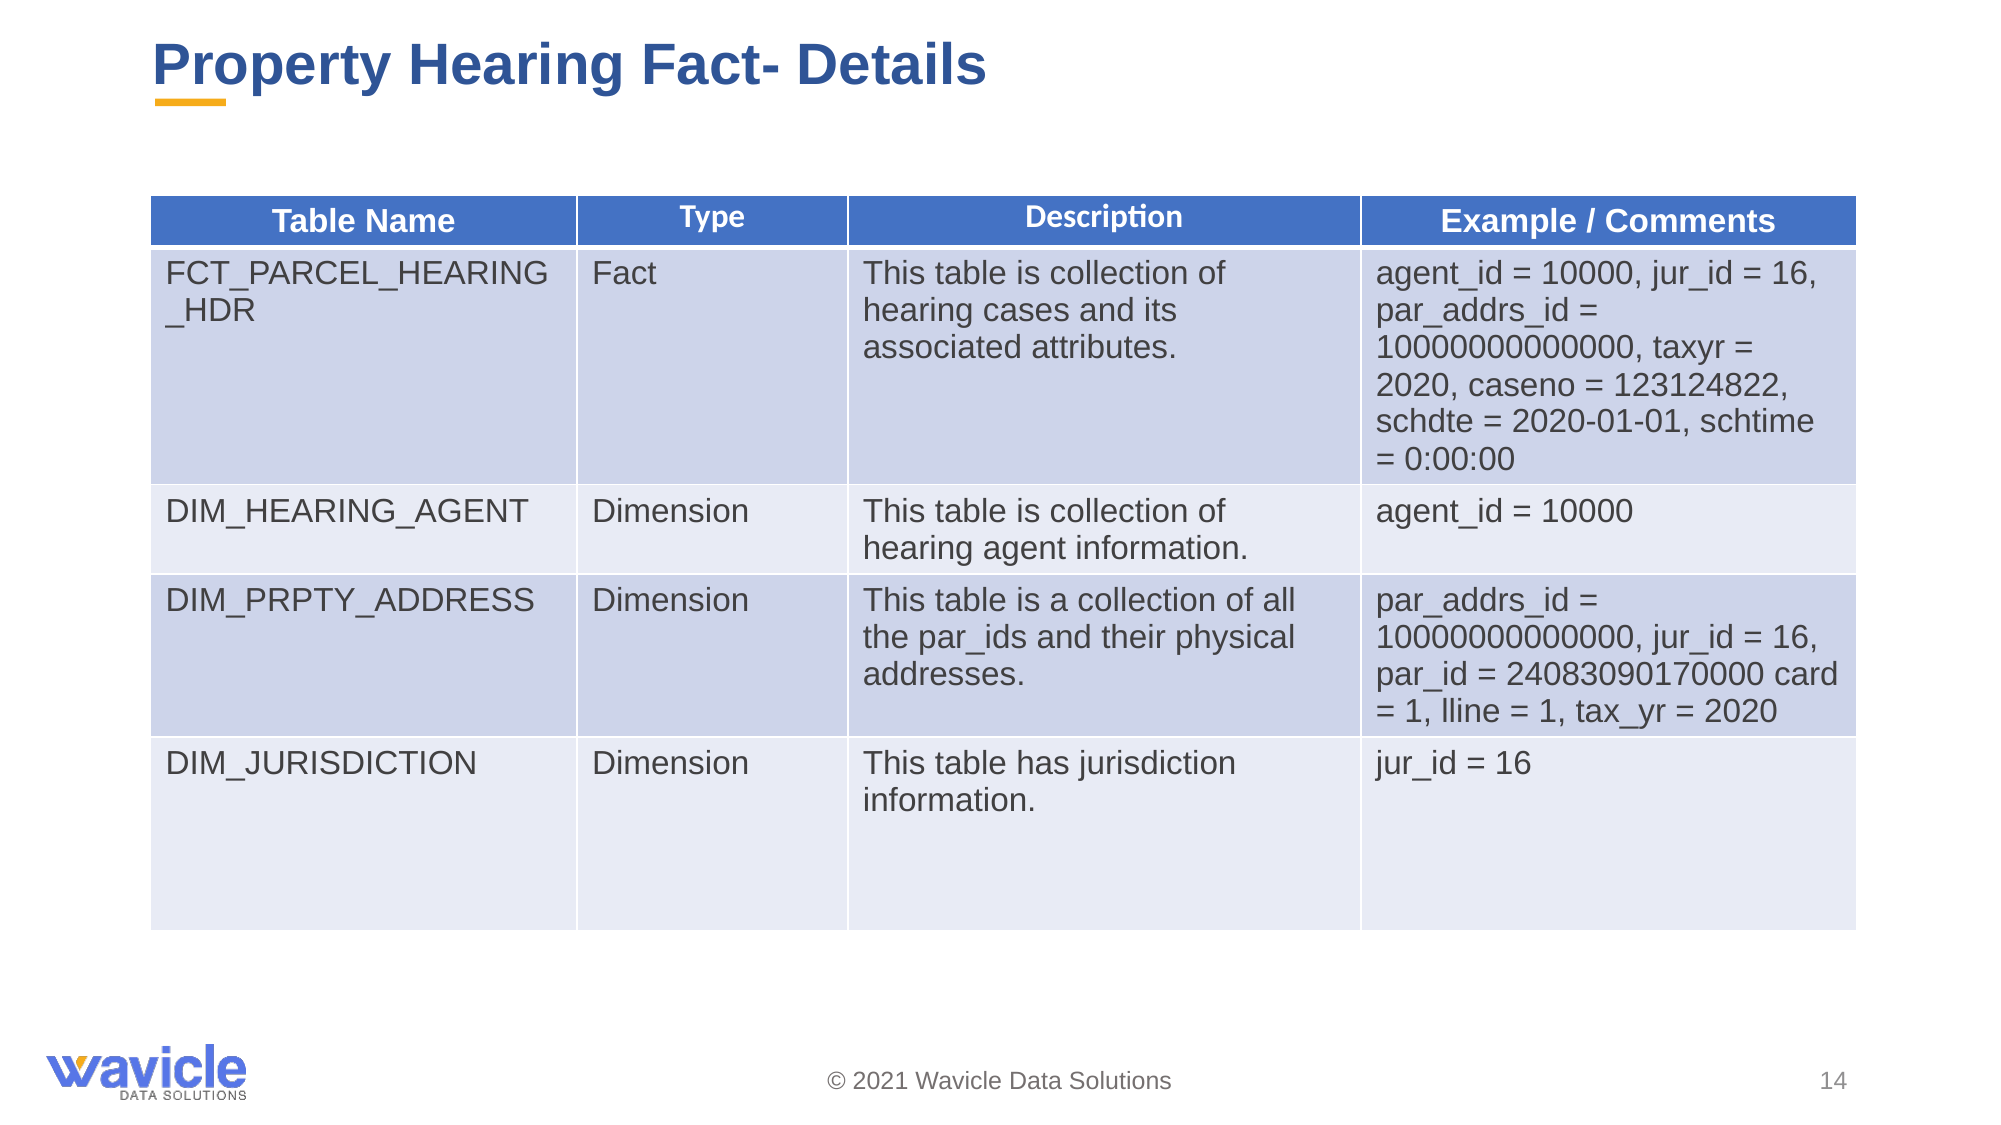

# Property Hearing Fact- Details
| Table Name | Type | Description | Example / Comments |
| --- | --- | --- | --- |
| FCT\_PARCEL\_HEARING\_HDR | Fact | This table is collection of hearing cases and its associated attributes. | agent\_id = 10000, jur\_id = 16, par\_addrs\_id = 10000000000000, taxyr = 2020, caseno = 123124822, schdte = 2020-01-01, schtime = 0:00:00 |
| DIM\_HEARING\_AGENT | Dimension | This table is collection of hearing agent information. | agent\_id = 10000 |
| DIM\_PRPTY\_ADDRESS | Dimension | This table is a collection of all the par\_ids and their physical addresses. | par\_addrs\_id = 10000000000000, jur\_id = 16, par\_id = 24083090170000 card = 1, lline = 1, tax\_yr = 2020 |
| DIM\_JURISDICTION | Dimension | This table has jurisdiction information. | jur\_id = 16 |
© 2021 Wavicle Data Solutions
14